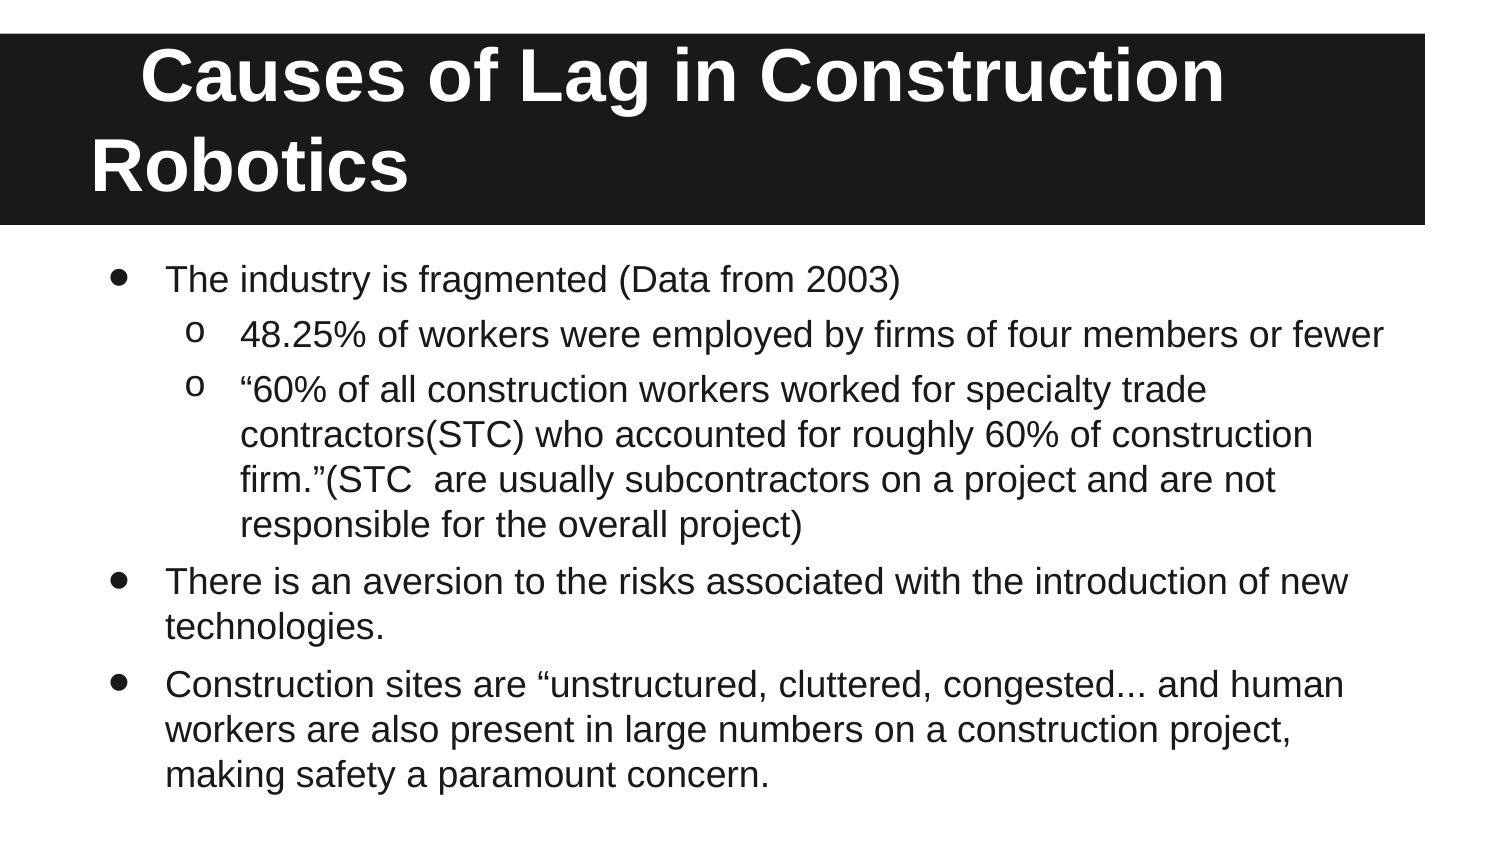

# Causes of Lag in Construction Robotics
The industry is fragmented (Data from 2003)
48.25% of workers were employed by firms of four members or fewer
“60% of all construction workers worked for specialty trade contractors(STC) who accounted for roughly 60% of construction firm.”(STC  are usually subcontractors on a project and are not responsible for the overall project)
There is an aversion to the risks associated with the introduction of new technologies.
Construction sites are “unstructured, cluttered, congested... and human workers are also present in large numbers on a construction project, making safety a paramount concern.